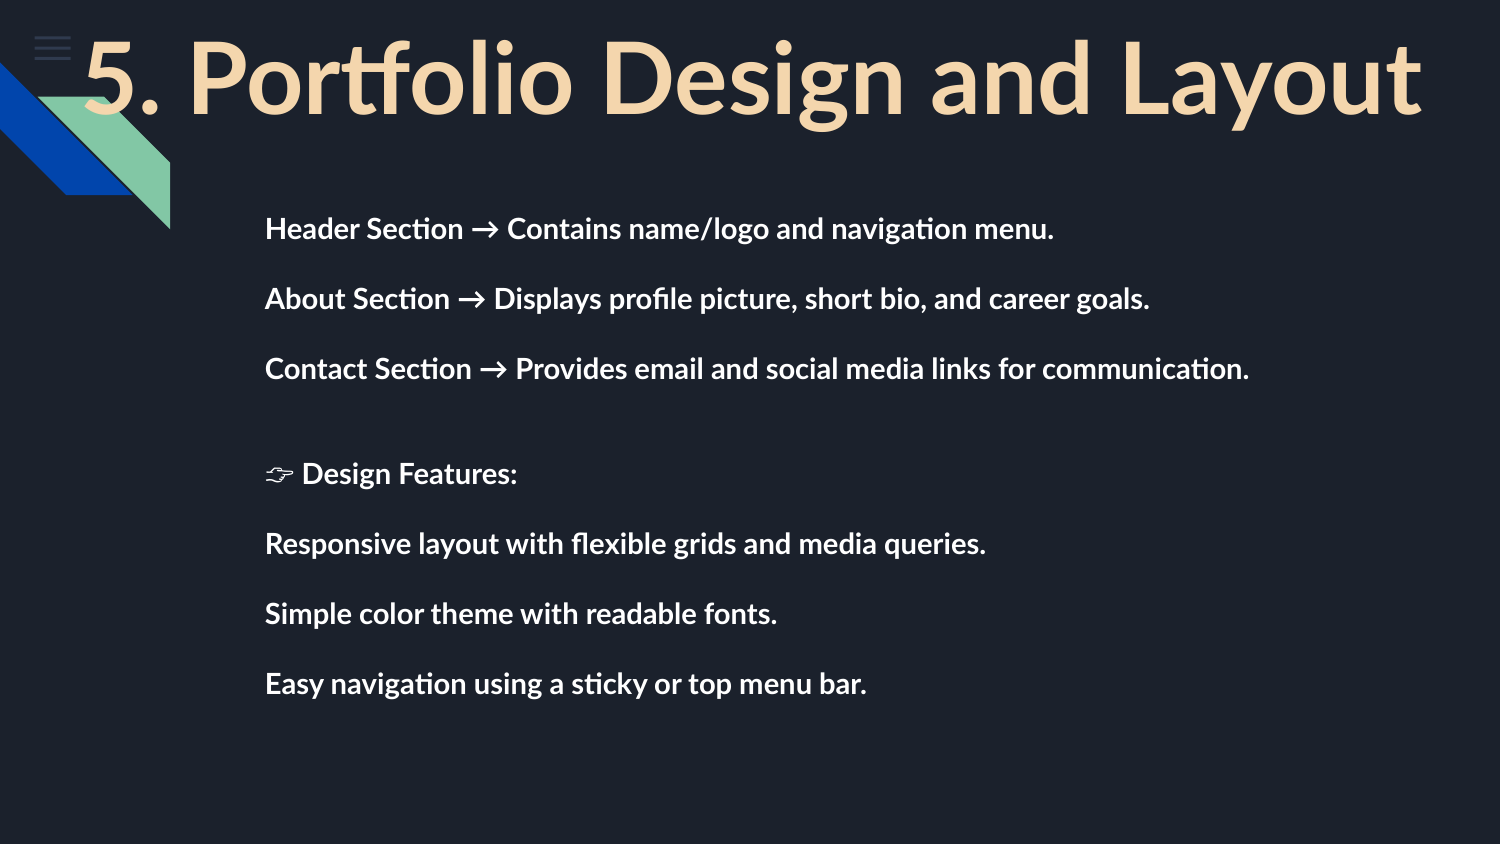

5. Portfolio Design and Layout
Header Section → Contains name/logo and navigation menu.

About Section → Displays profile picture, short bio, and career goals.

Contact Section → Provides email and social media links for communication.

👉 Design Features:

Responsive layout with flexible grids and media queries.

Simple color theme with readable fonts.

Easy navigation using a sticky or top menu bar.